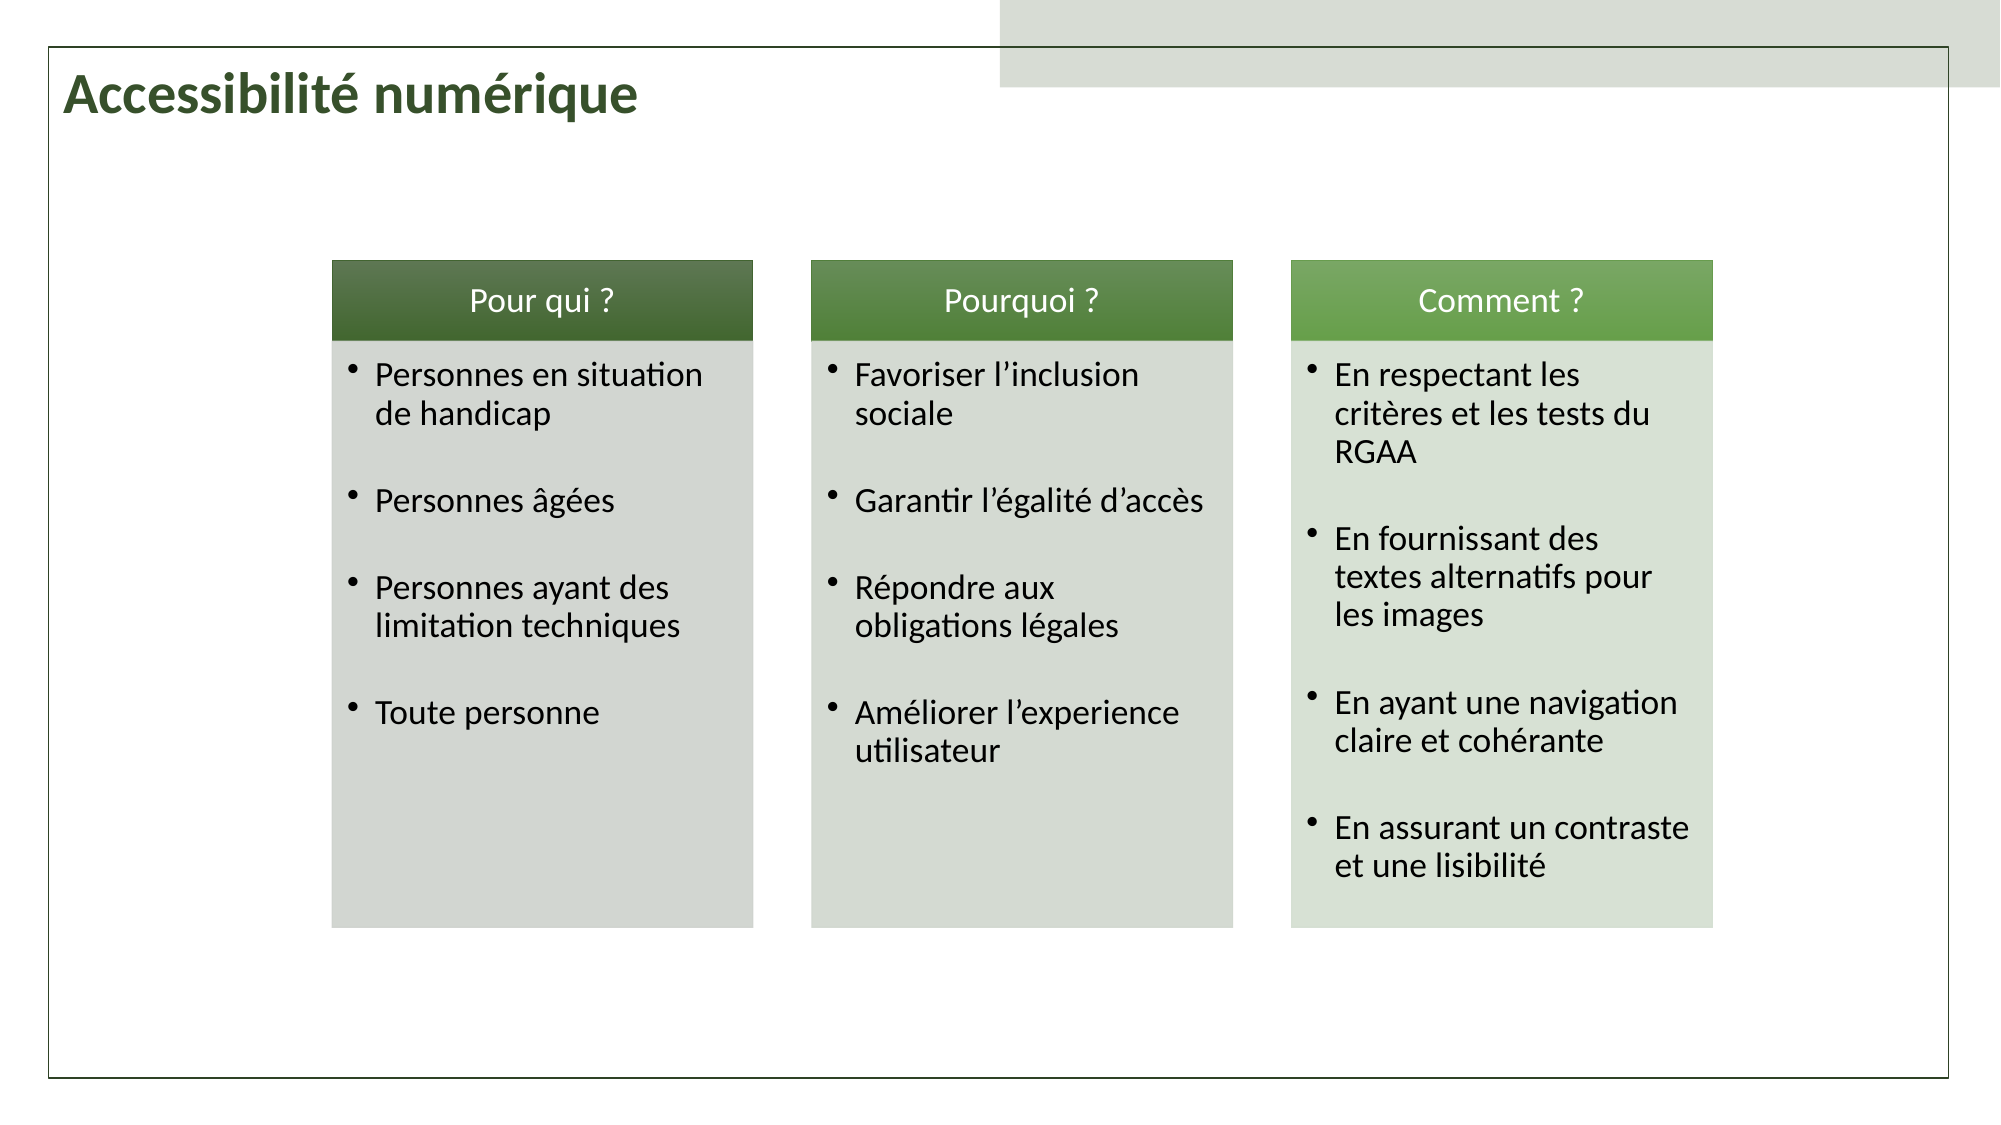

Accessibilité numérique
Pour qui ?
Personnes en situation de handicap

Personnes âgées

Personnes ayant des limitation techniques

Toute personne
Pourquoi ?
Favoriser l’inclusion sociale

Garantir l’égalité d’accès

Répondre aux obligations légales

Améliorer l’experience utilisateur
Comment ?
En respectant les critères et les tests du RGAA

En fournissant des textes alternatifs pour les images

En ayant une navigation claire et cohérante

En assurant un contraste et une lisibilité